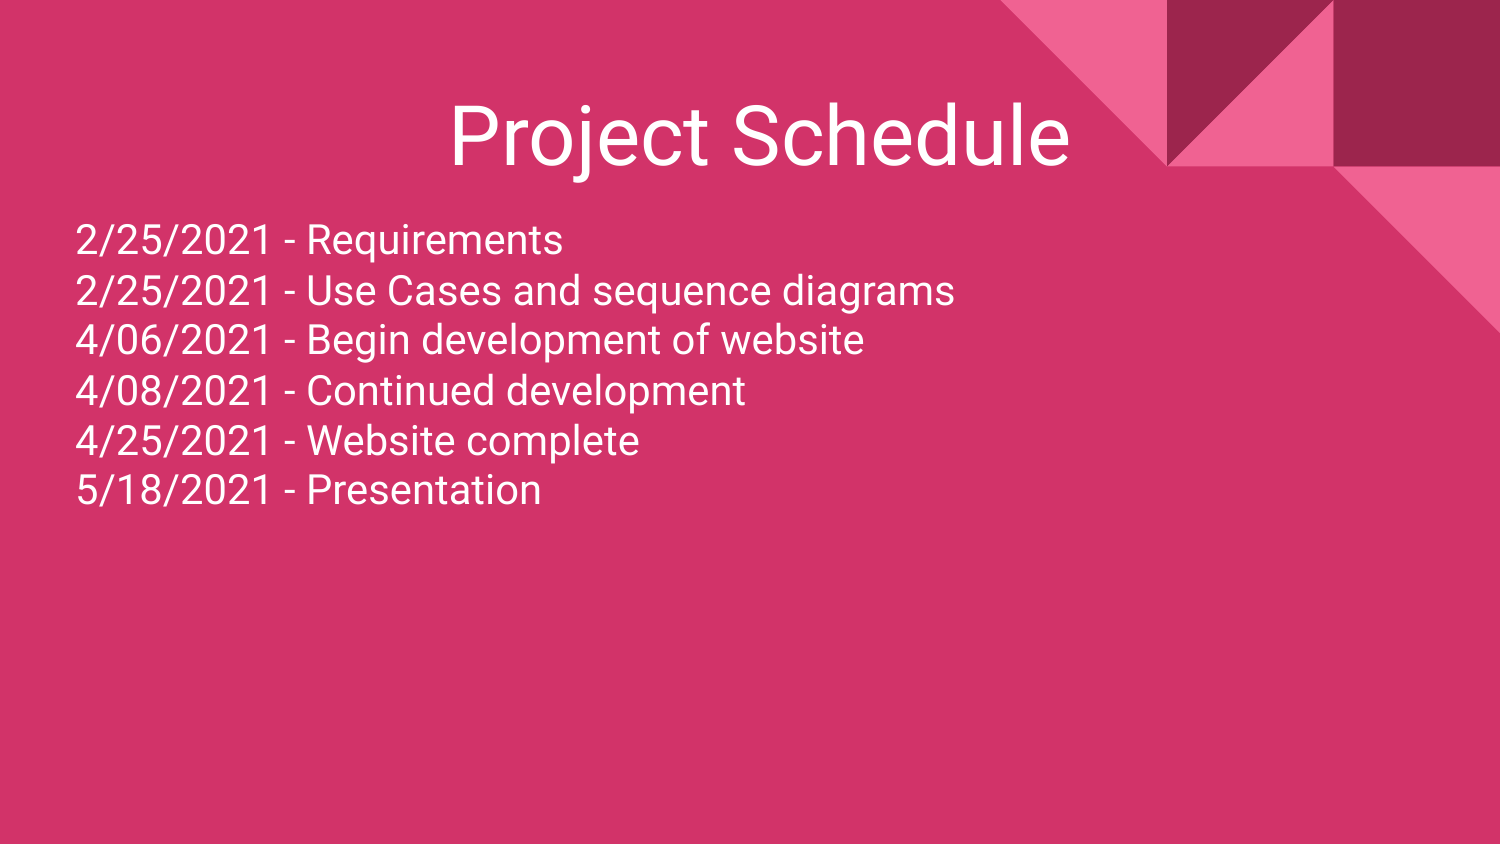

# Project Schedule
2/25/2021 - Requirements
2/25/2021 - Use Cases and sequence diagrams
4/06/2021 - Begin development of website
4/08/2021 - Continued development
4/25/2021 - Website complete
5/18/2021 - Presentation